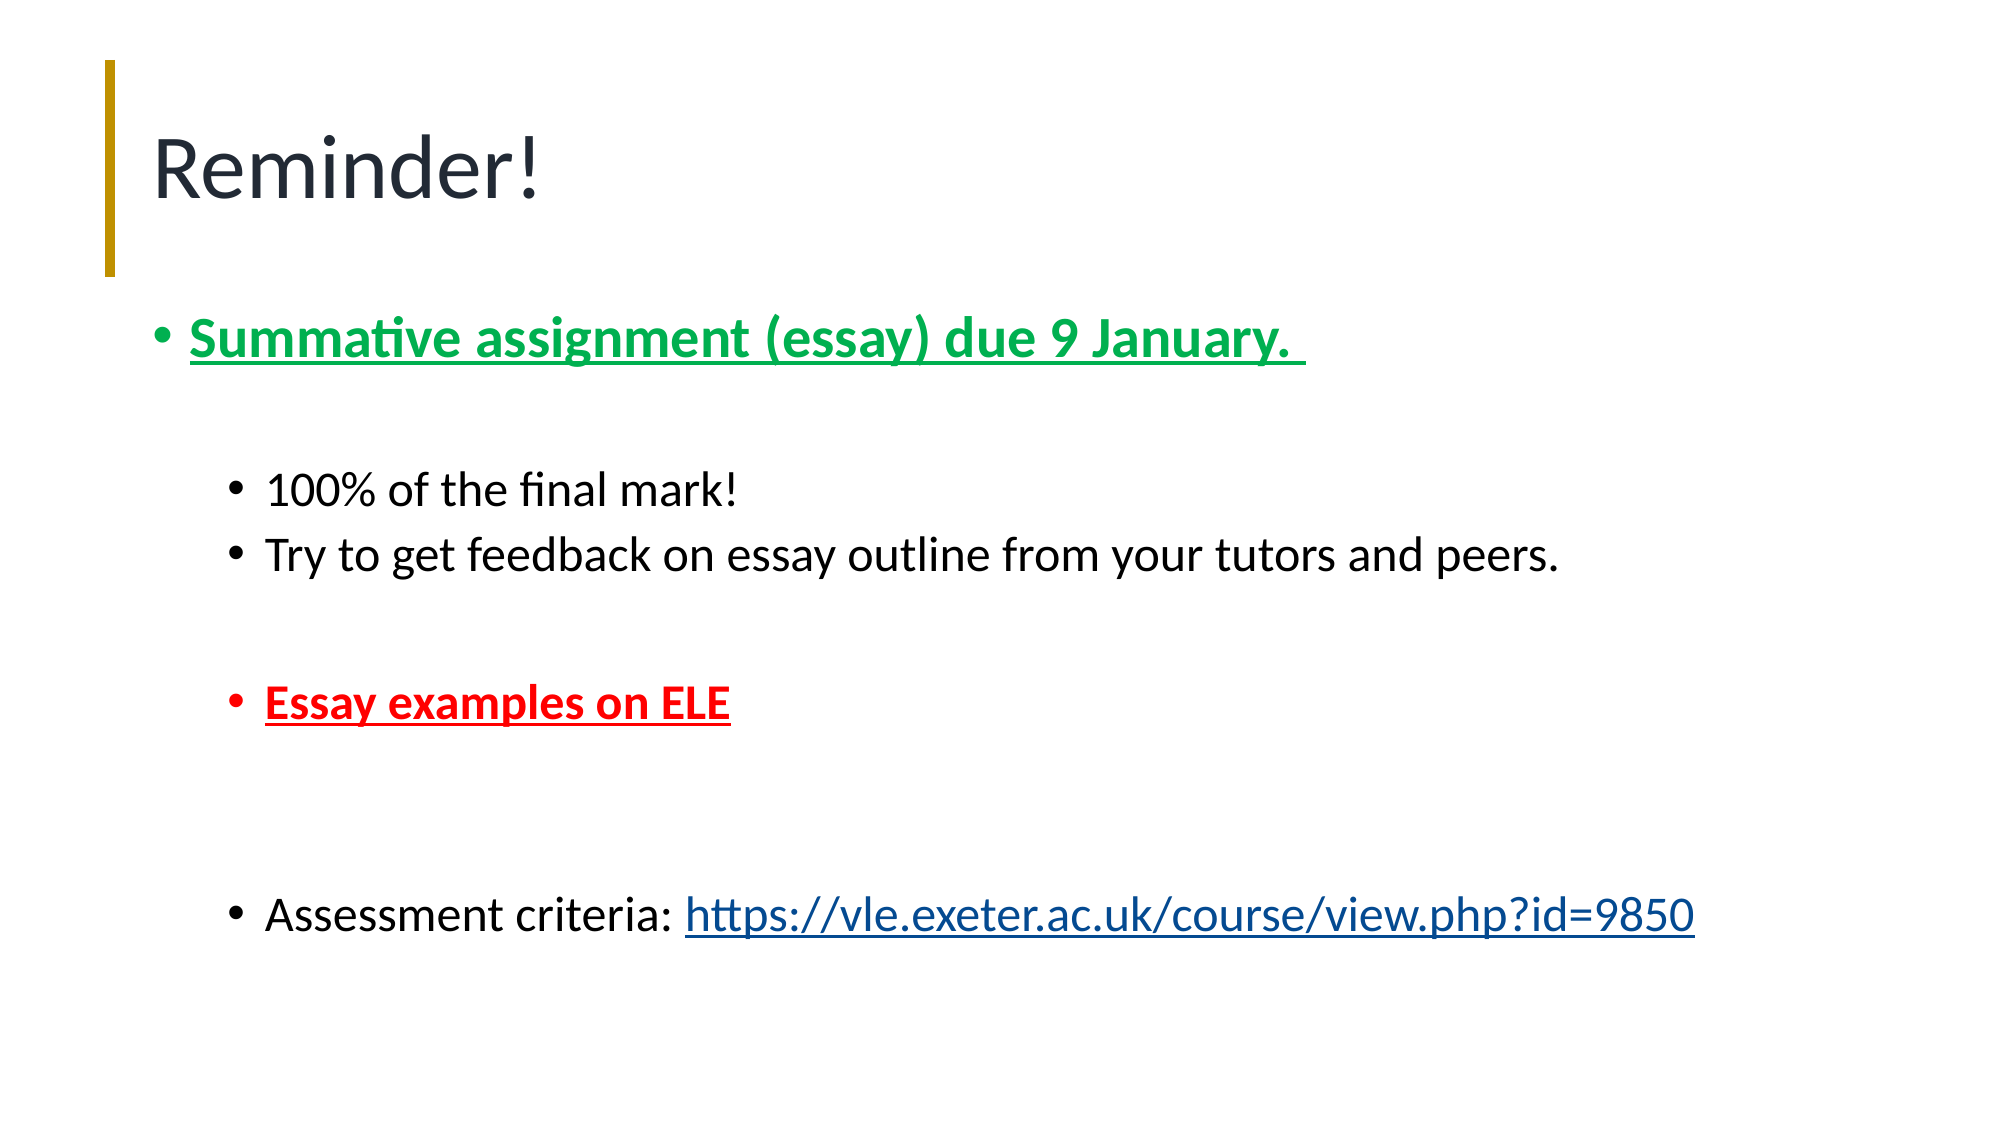

# Reminder!
Summative assignment (essay) due 9 January.

100% of the final mark!
Try to get feedback on essay outline from your tutors and peers.

Essay examples on ELE

Assessment criteria: https://vle.exeter.ac.uk/course/view.php?id=9850